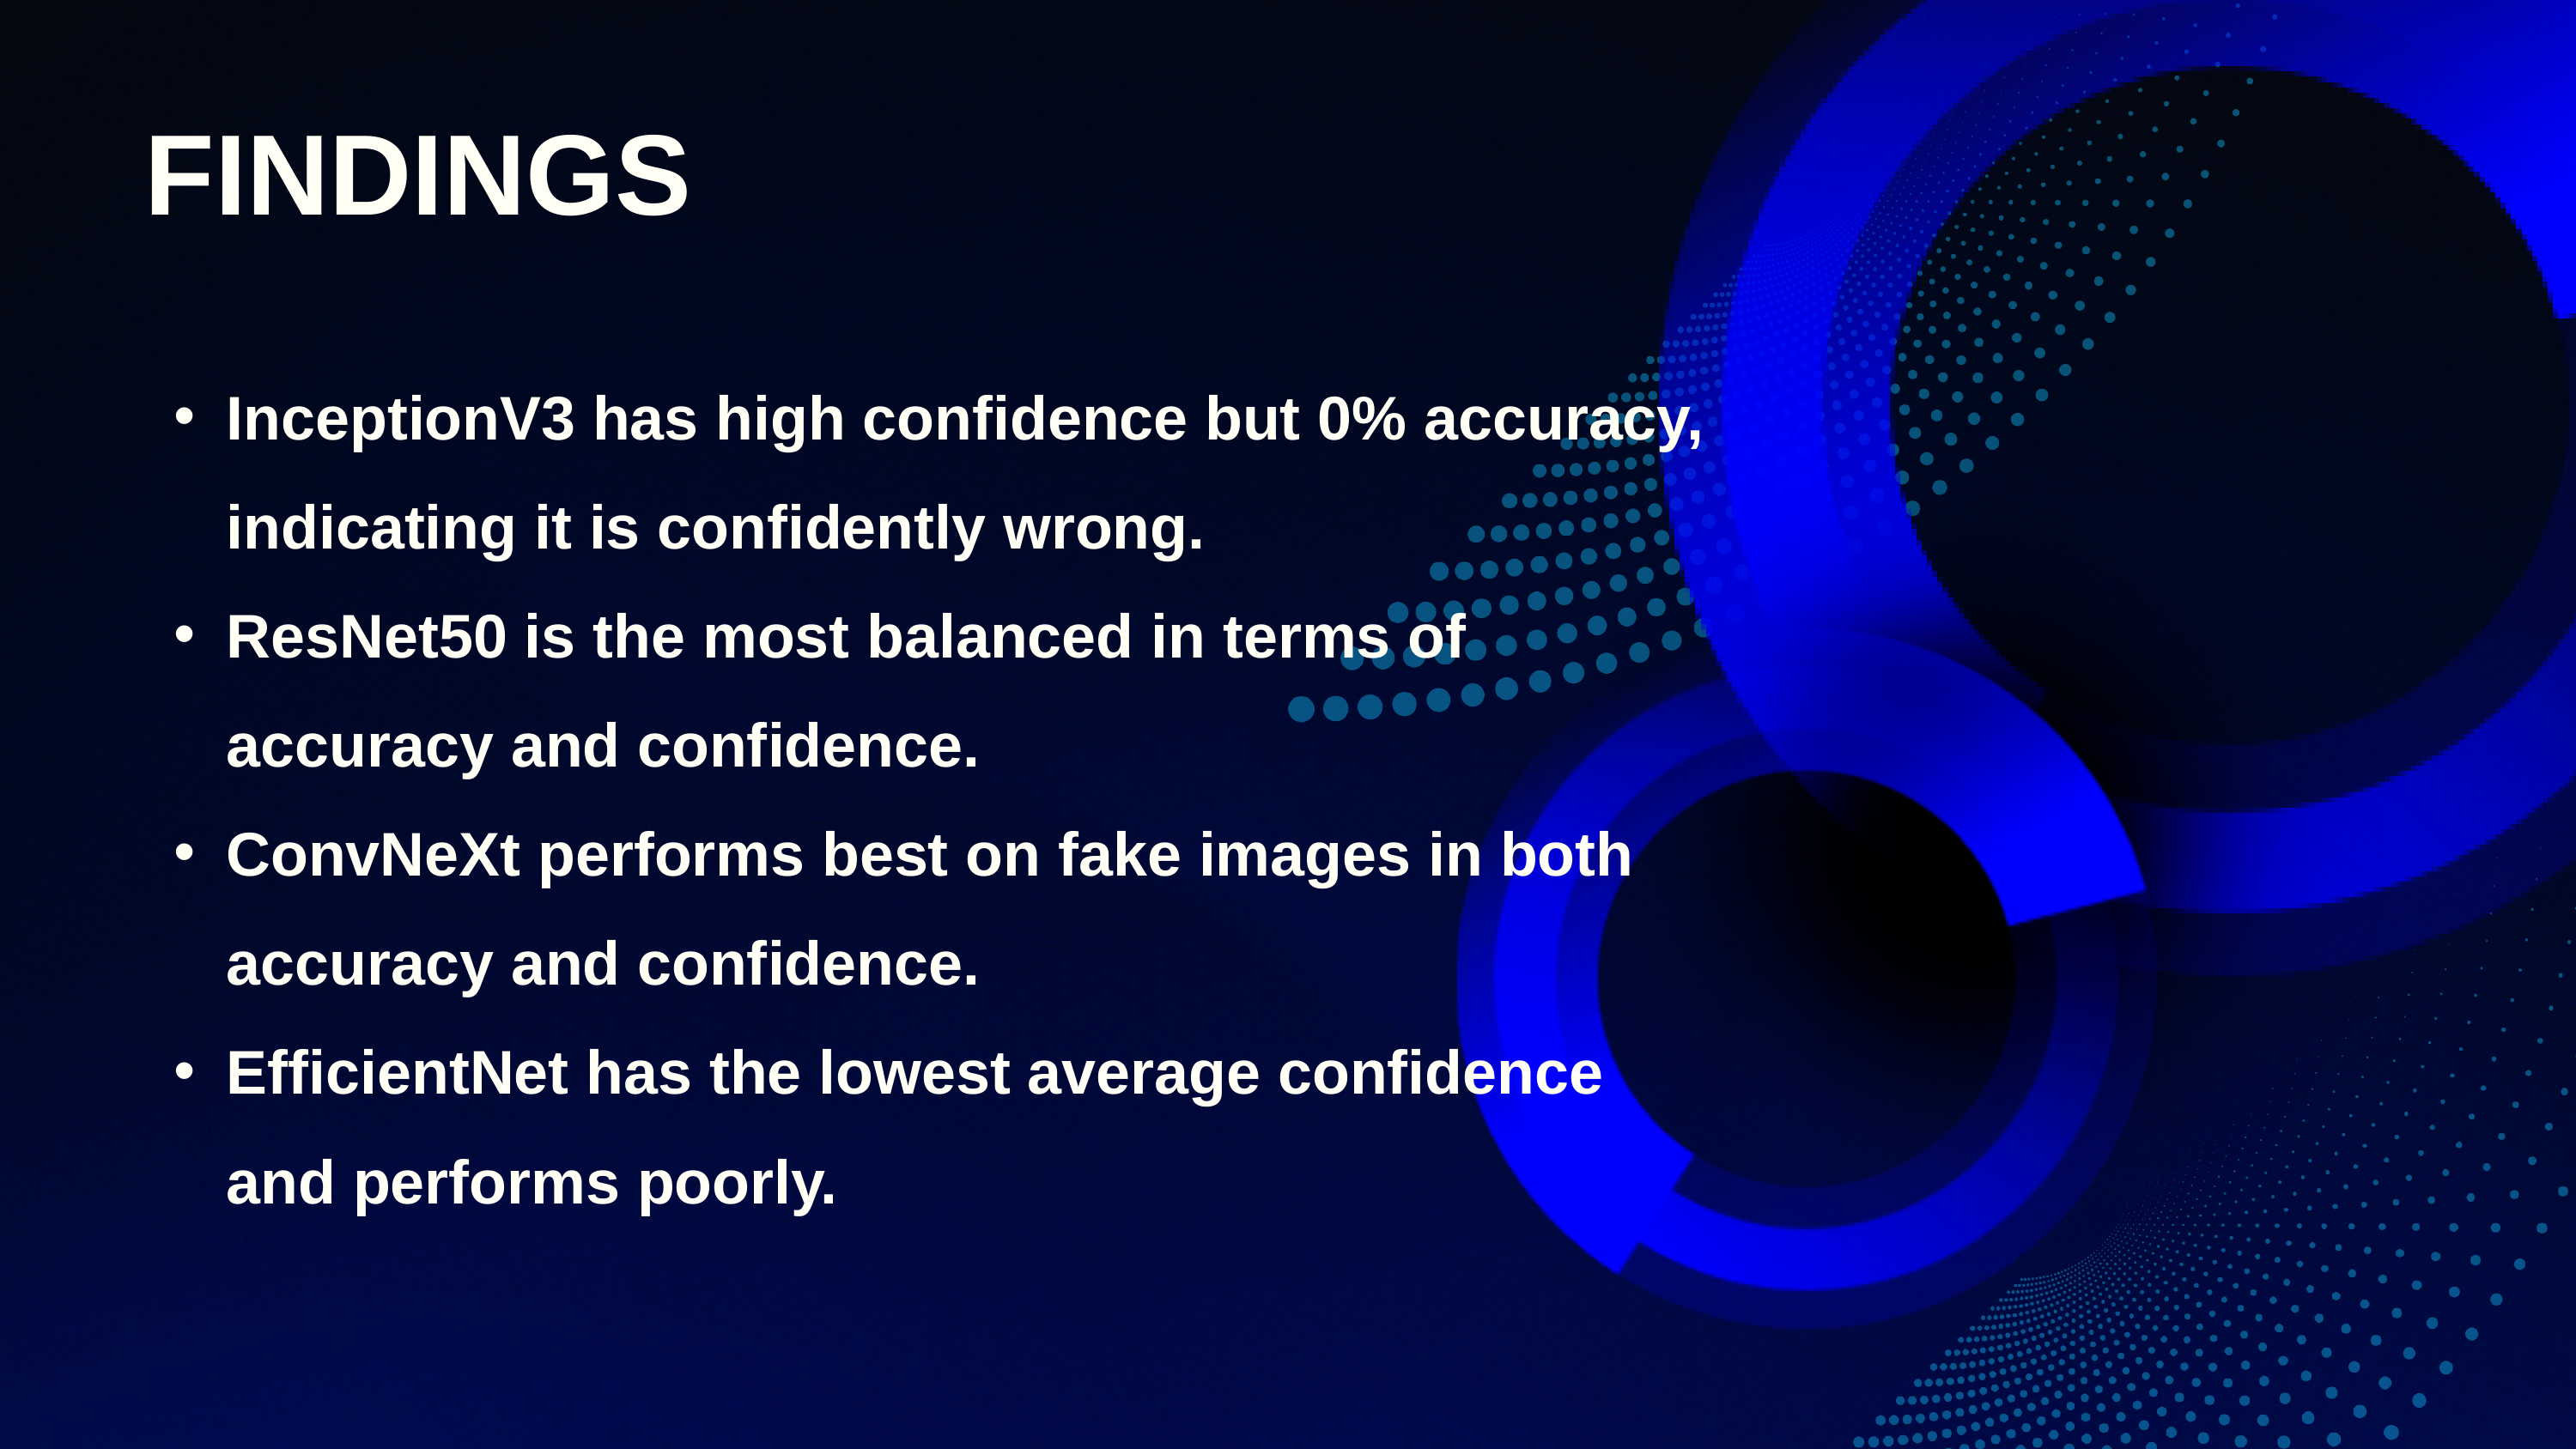

FINDINGS
InceptionV3 has high confidence but 0% accuracy, indicating it is confidently wrong.
ResNet50 is the most balanced in terms of accuracy and confidence.
ConvNeXt performs best on fake images in both accuracy and confidence.
EfficientNet has the lowest average confidence and performs poorly.